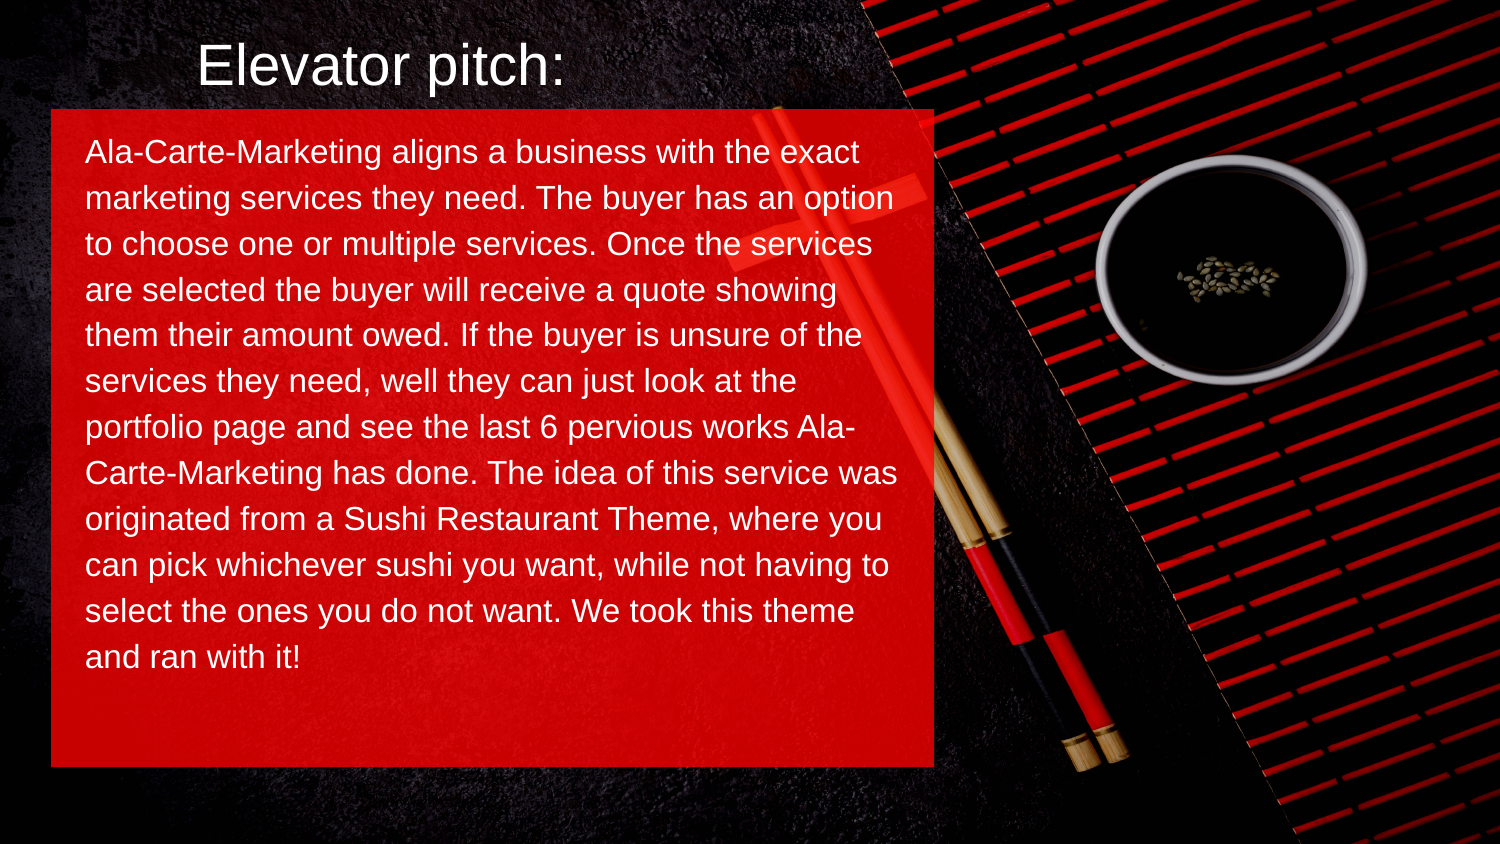

# Elevator pitch:
Ala-Carte-Marketing aligns a business with the exact marketing services they need. The buyer has an option to choose one or multiple services. Once the services are selected the buyer will receive a quote showing them their amount owed. If the buyer is unsure of the services they need, well they can just look at the portfolio page and see the last 6 pervious works Ala-Carte-Marketing has done. The idea of this service was originated from a Sushi Restaurant Theme, where you can pick whichever sushi you want, while not having to select the ones you do not want. We took this theme and ran with it!